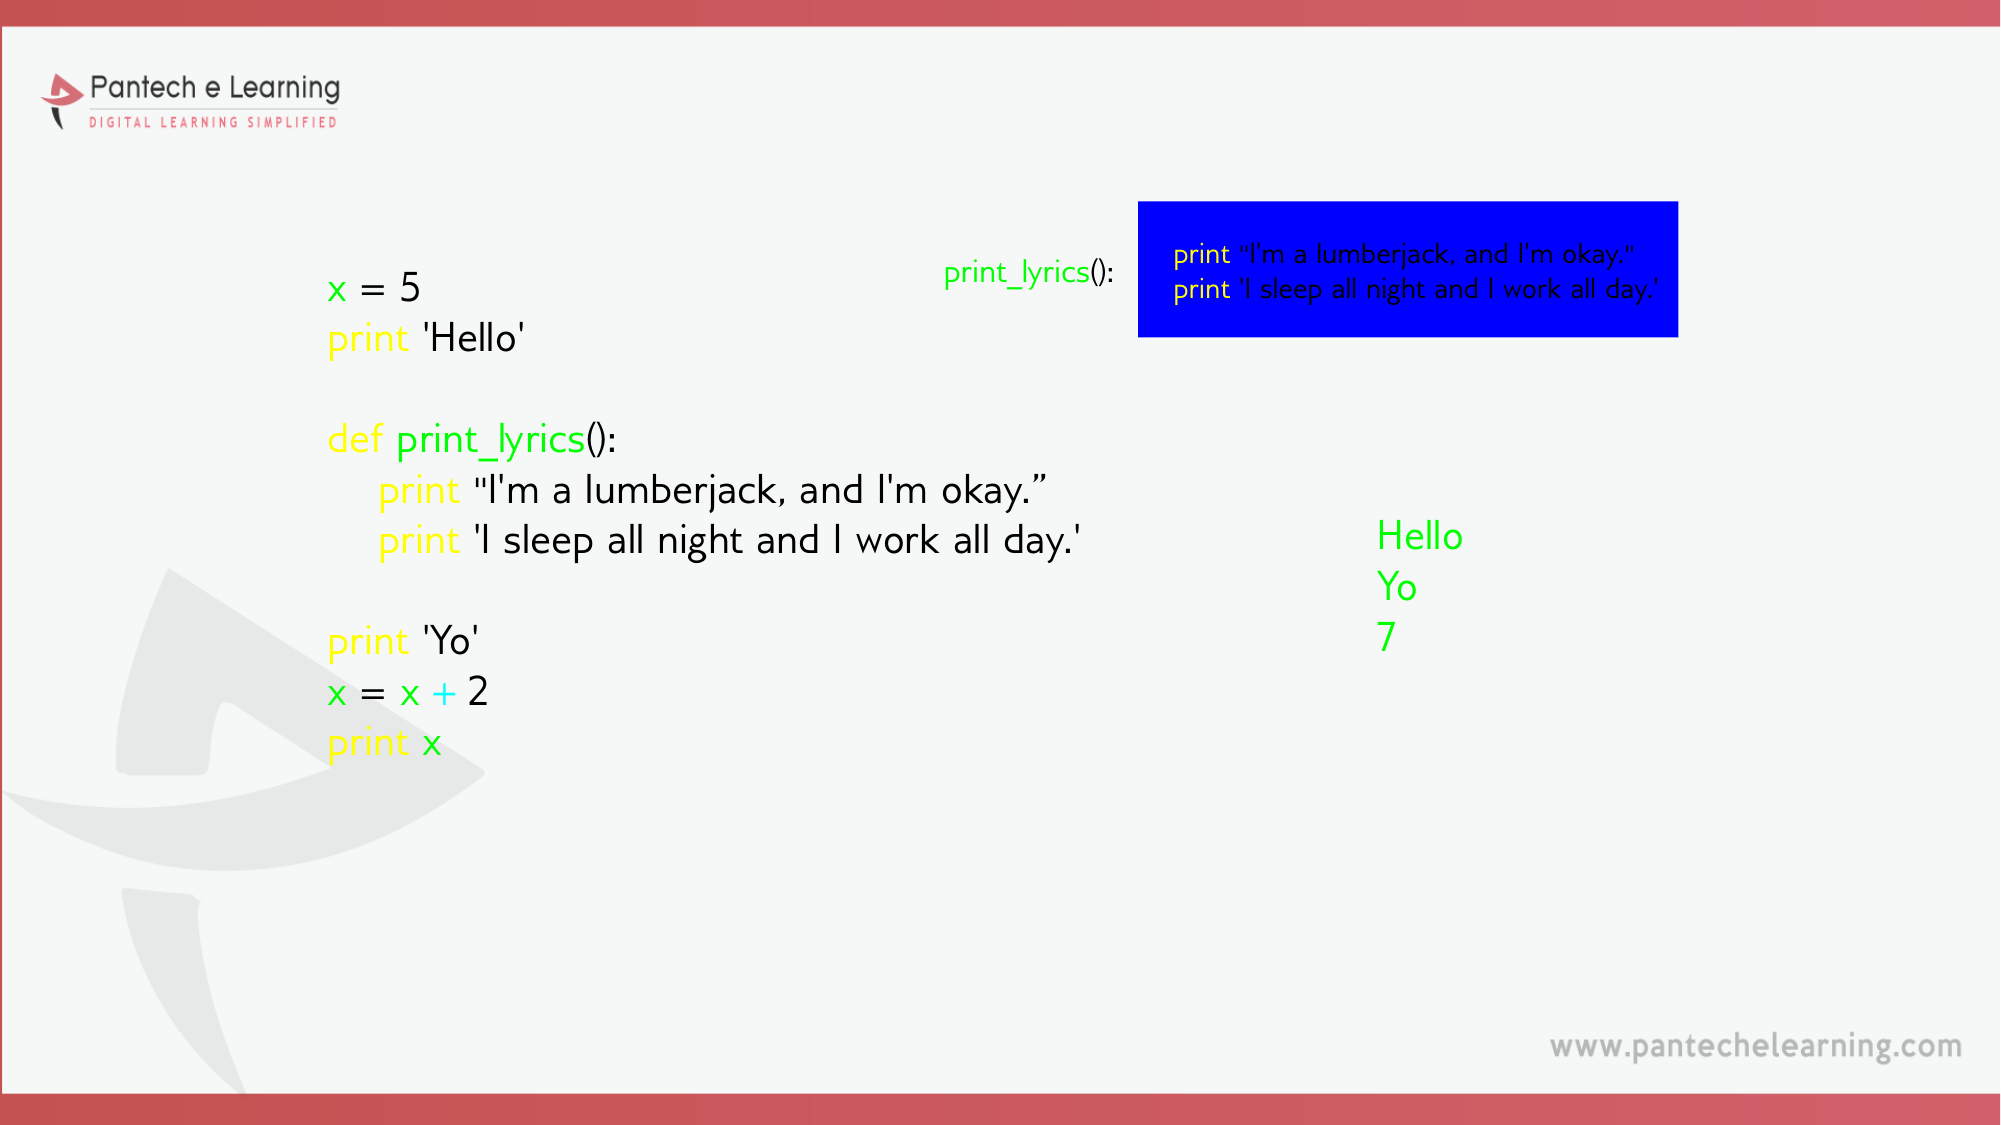

print "I'm a lumberjack, and I'm okay."
    print 'I sleep all night and I work all day.'
print_lyrics():
x = 5
print 'Hello'

def print_lyrics():
    print "I'm a lumberjack, and I'm okay.”
    print 'I sleep all night and I work all day.'

print 'Yo'
x = x + 2
print x
Hello
Yo
7